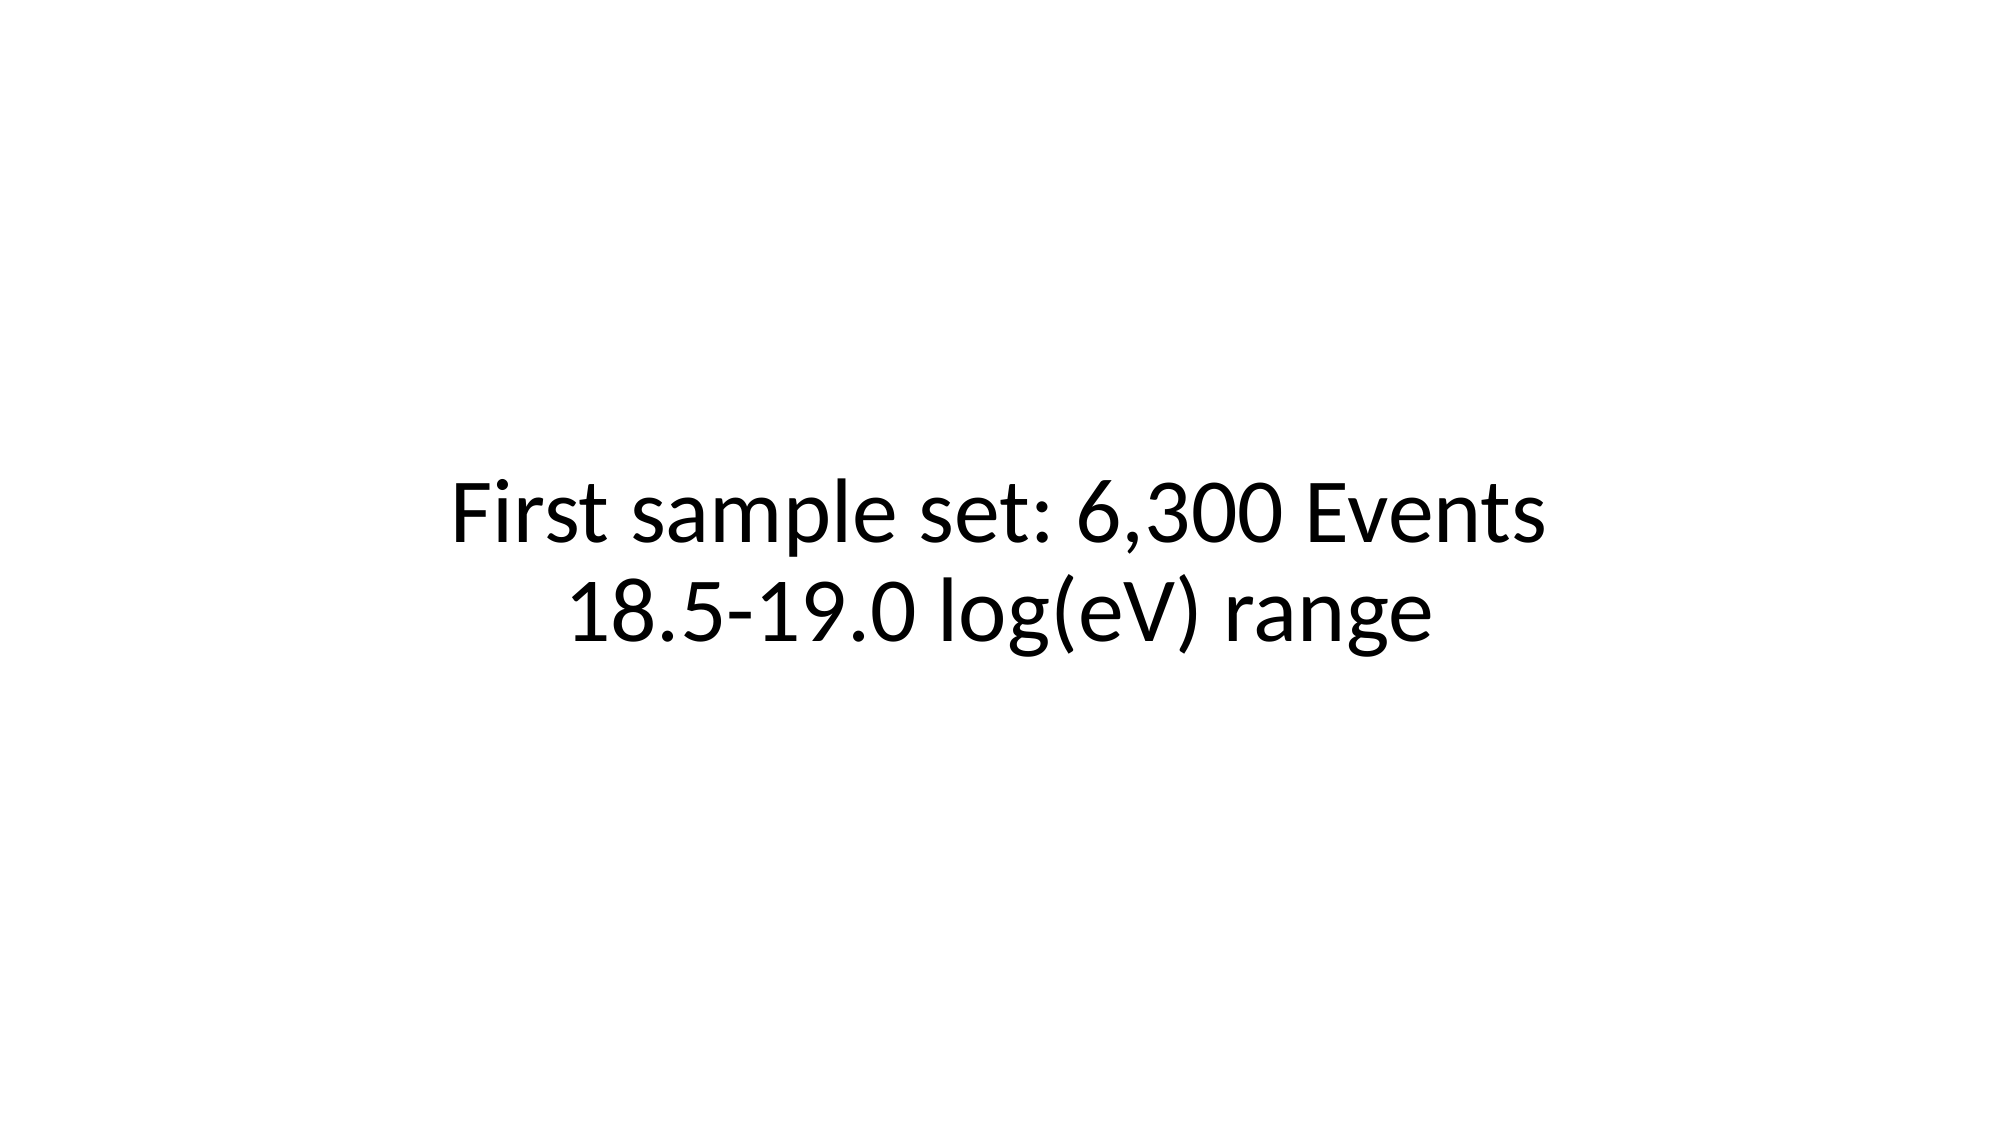

# First sample set: 6,300 Events 18.5-19.0 log(eV) range